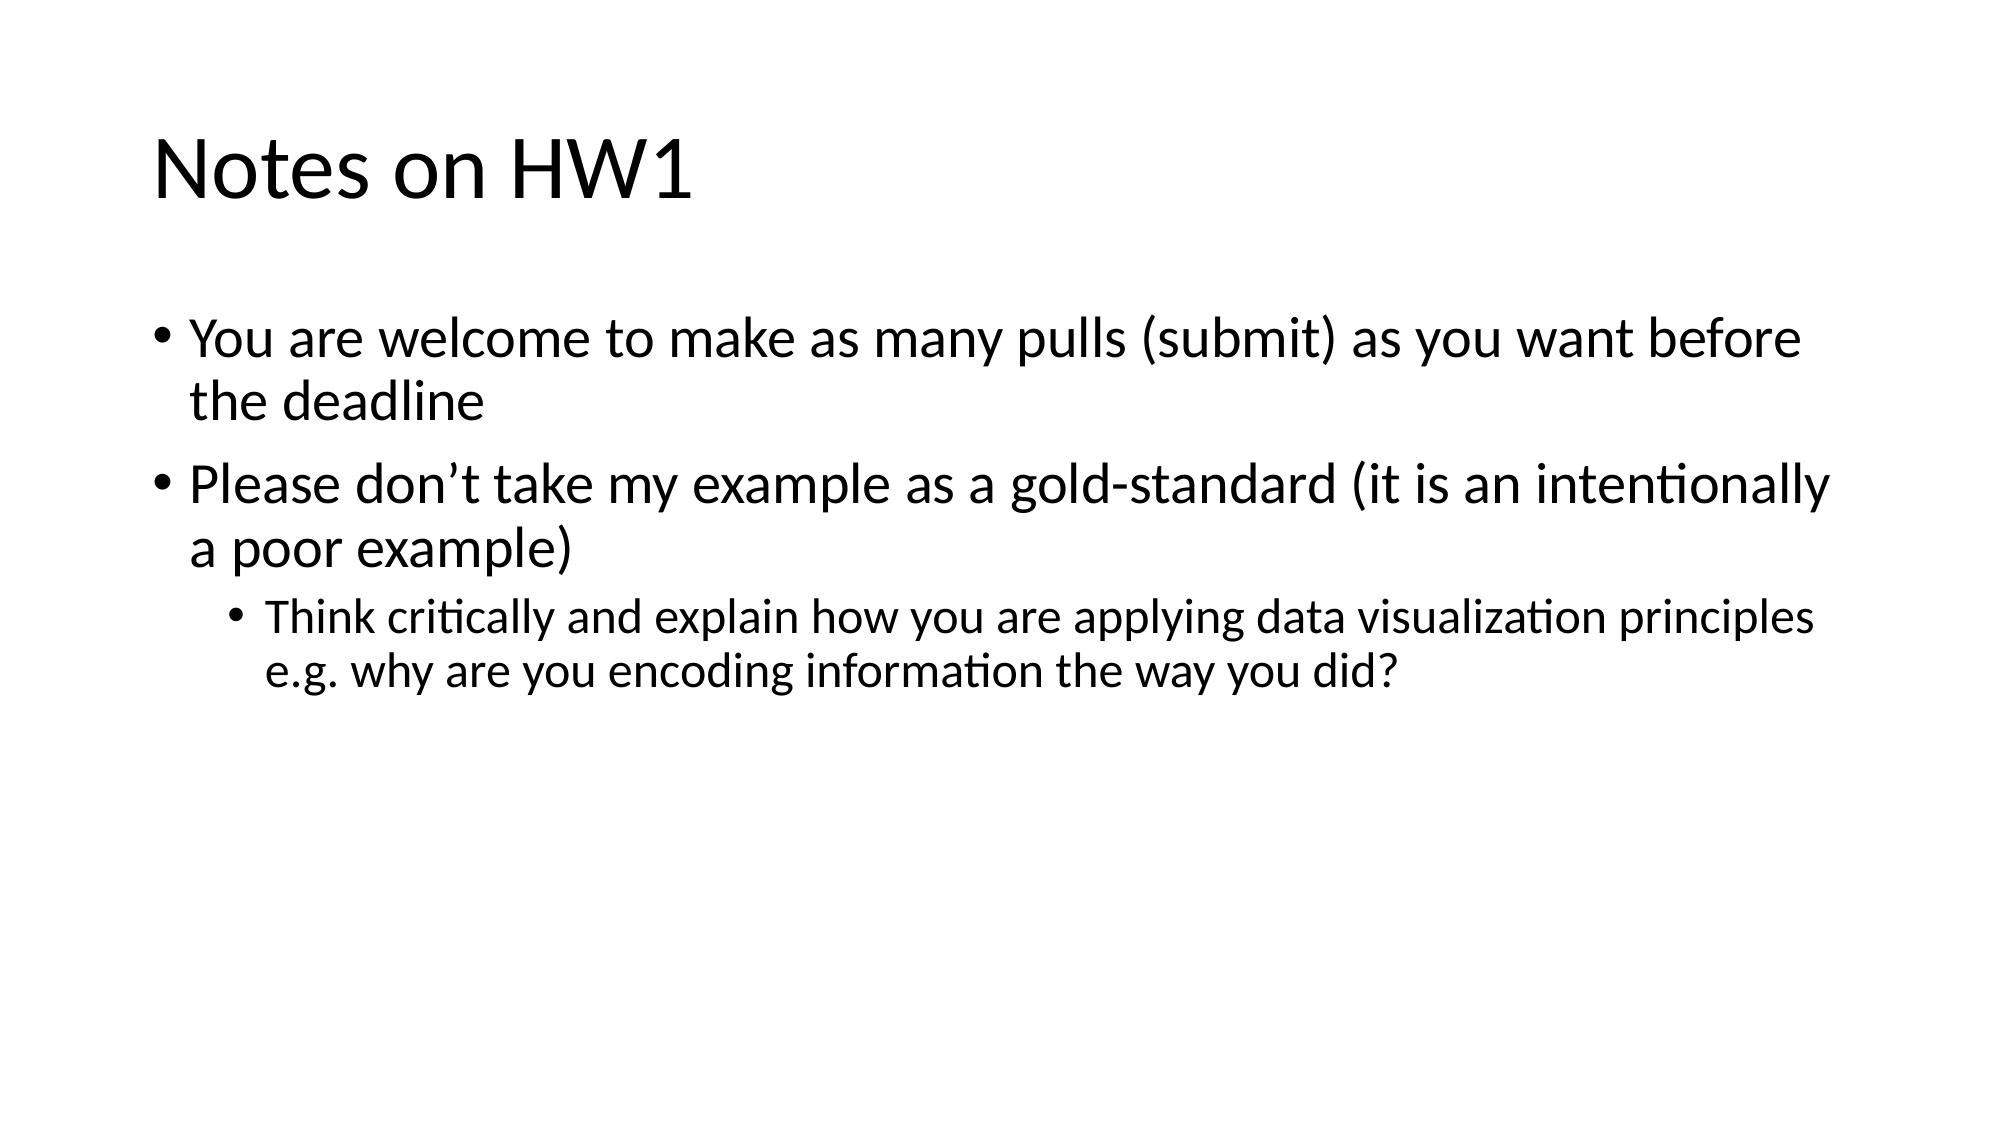

# Notes on HW1
You are welcome to make as many pulls (submit) as you want before the deadline
Please don’t take my example as a gold-standard (it is an intentionally a poor example)
Think critically and explain how you are applying data visualization principles e.g. why are you encoding information the way you did?